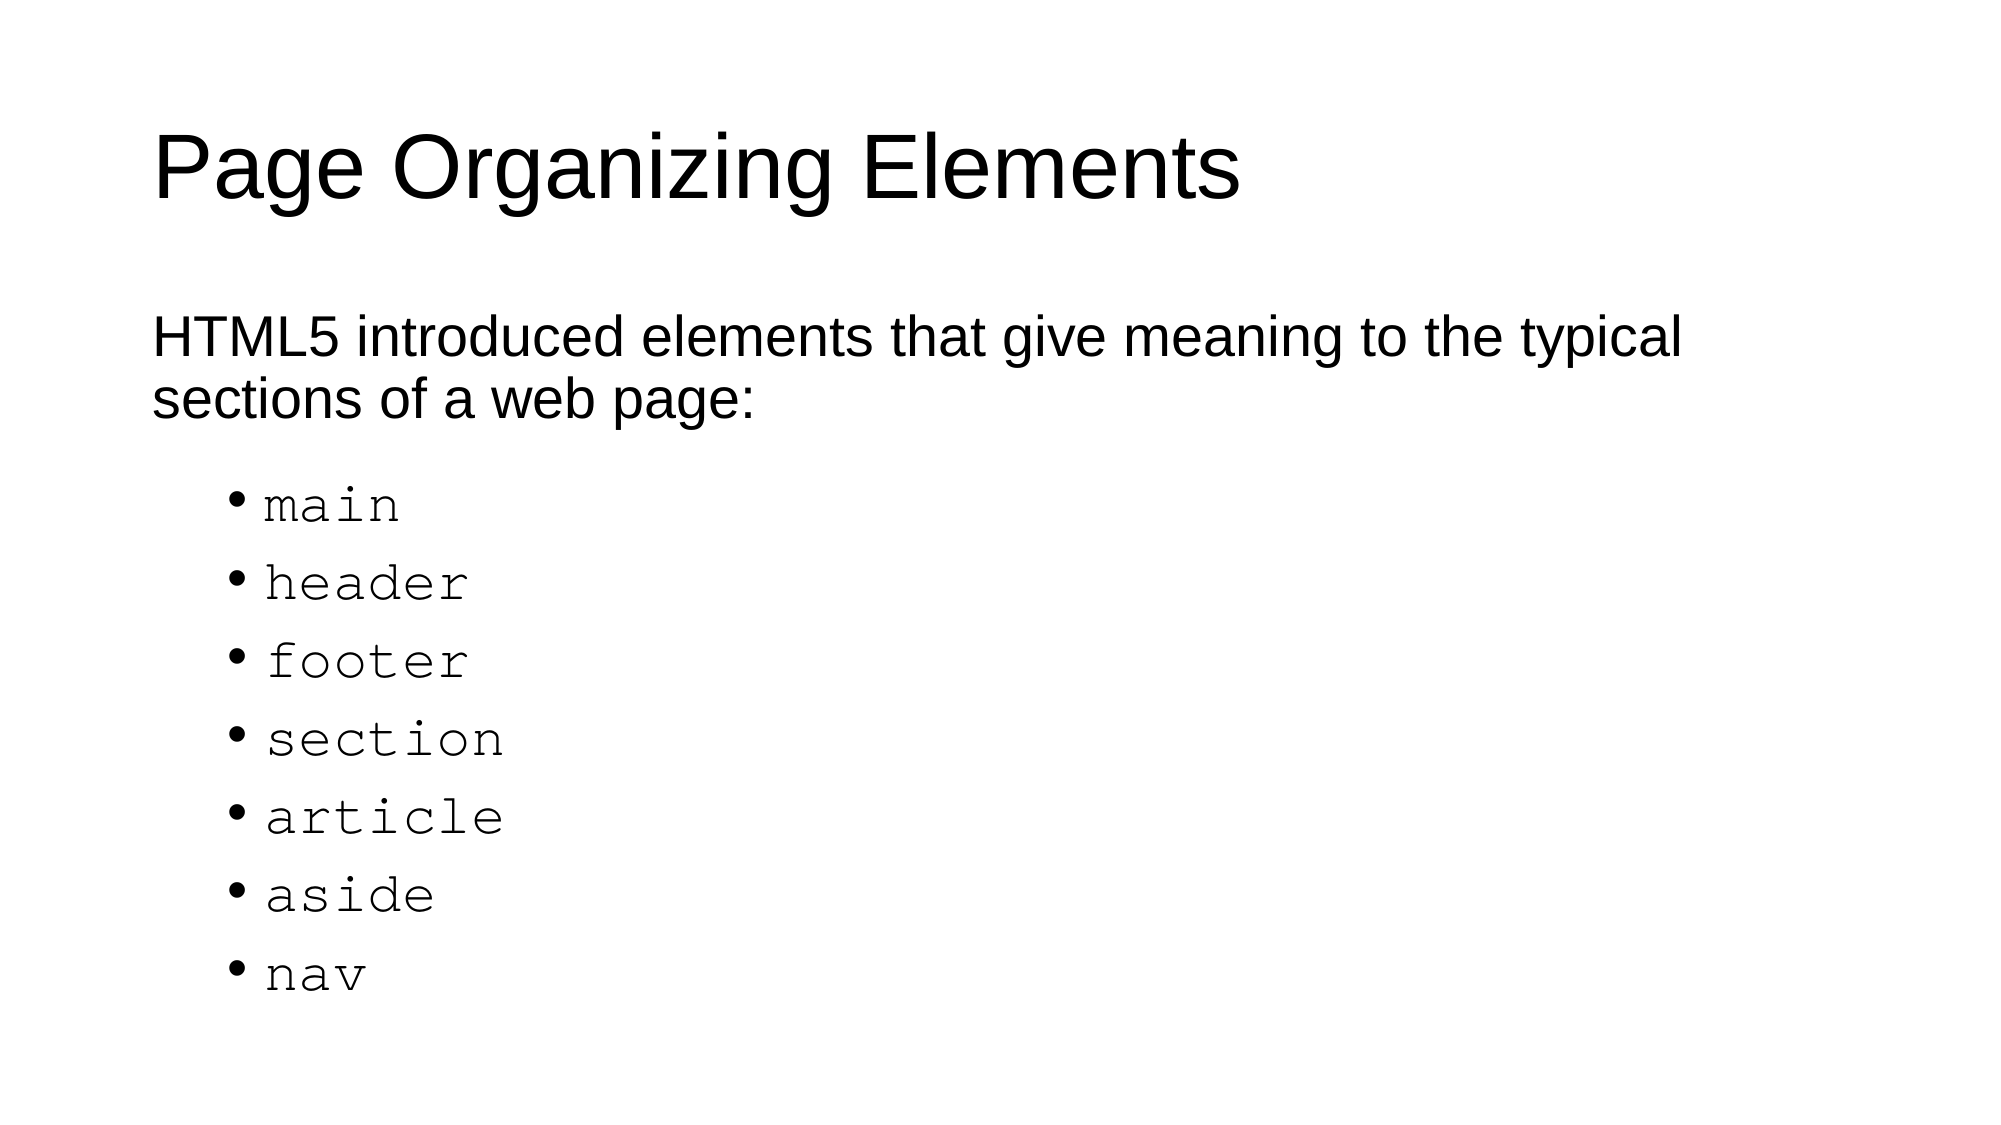

# Page Organizing Elements
HTML5 introduced elements that give meaning to the typical sections of a web page:
main
header
footer
section
article
aside
nav